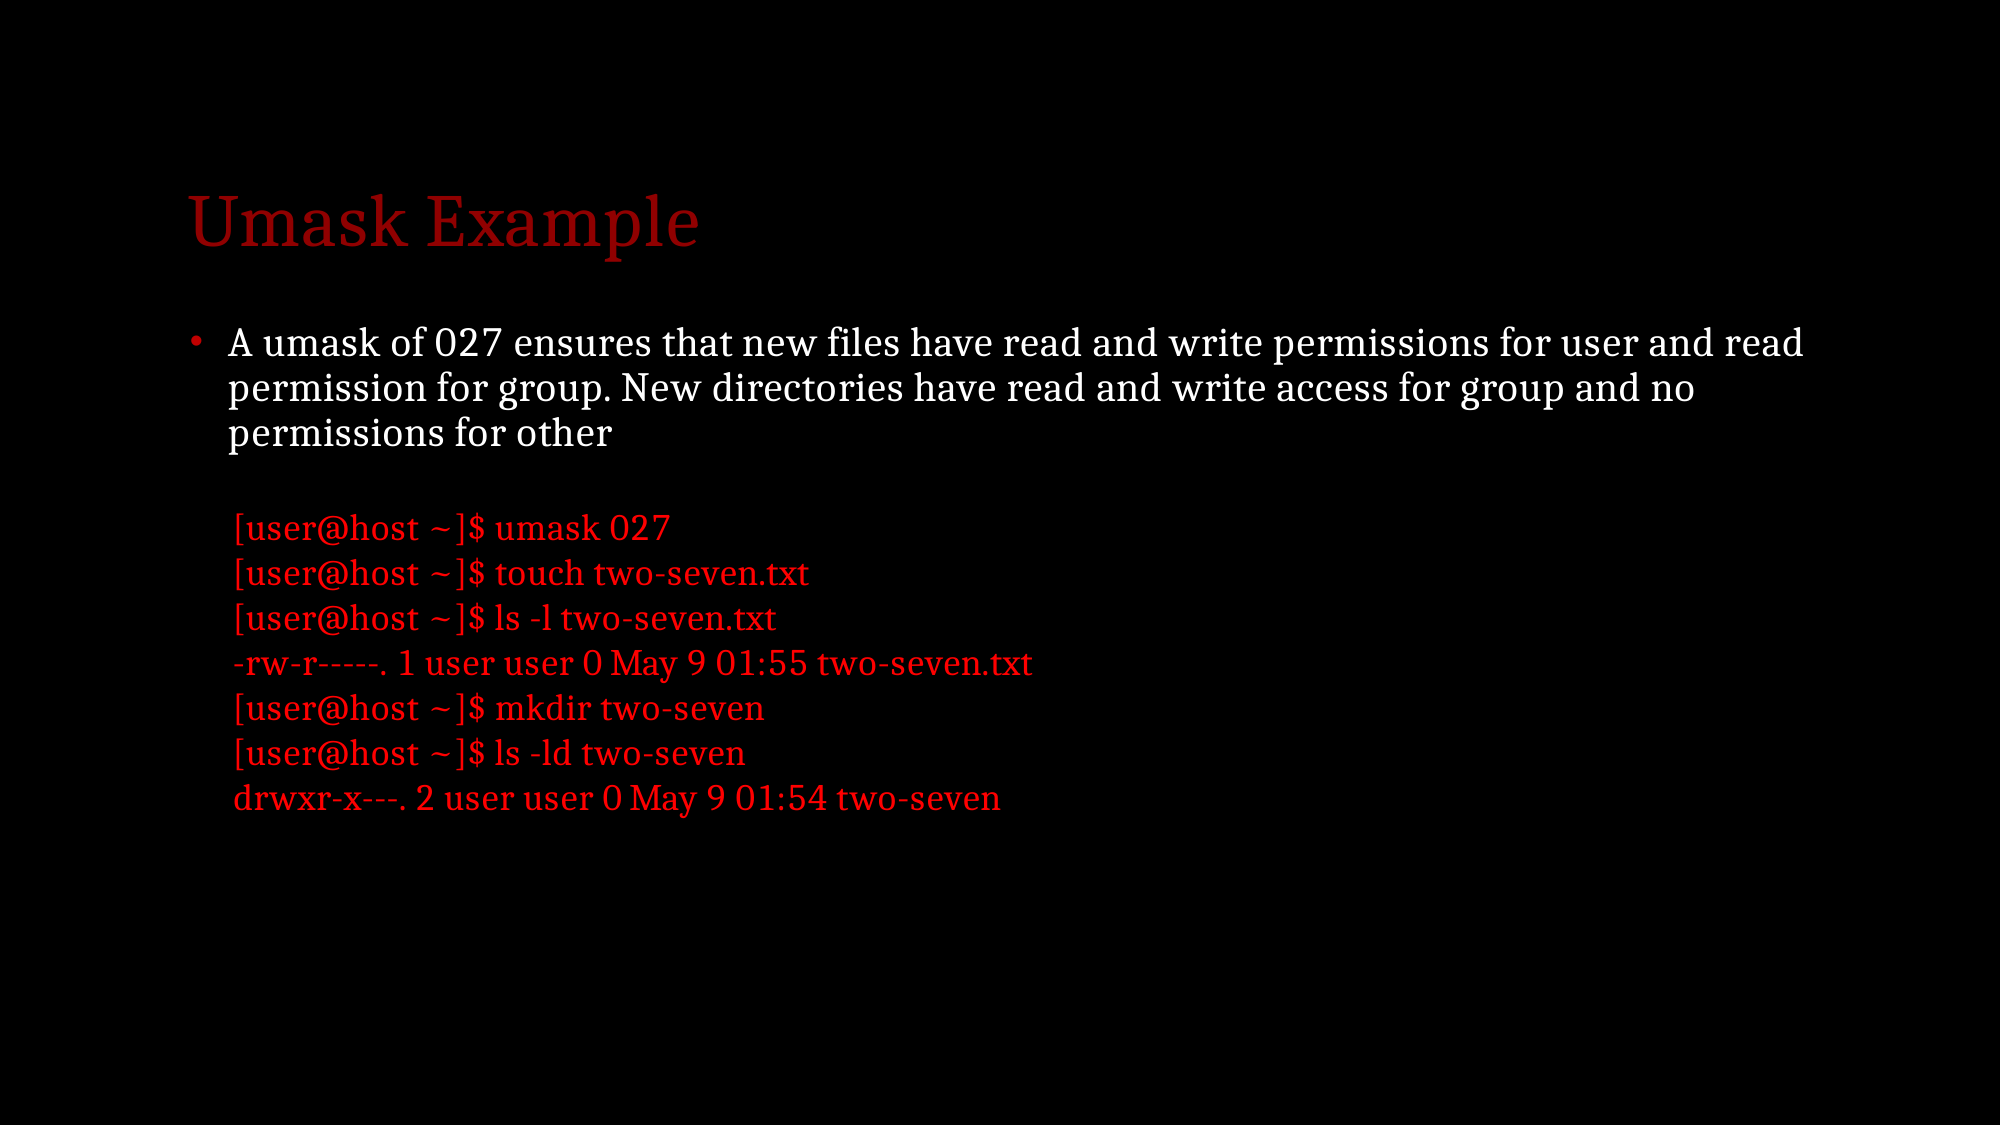

# Umask Example
A umask of 027 ensures that new files have read and write permissions for user and read permission for group. New directories have read and write access for group and no permissions for other
[user@host ~]$ umask 027
[user@host ~]$ touch two-seven.txt
[user@host ~]$ ls -l two-seven.txt
-rw-r-----. 1 user user 0 May 9 01:55 two-seven.txt
[user@host ~]$ mkdir two-seven
[user@host ~]$ ls -ld two-seven
drwxr-x---. 2 user user 0 May 9 01:54 two-seven